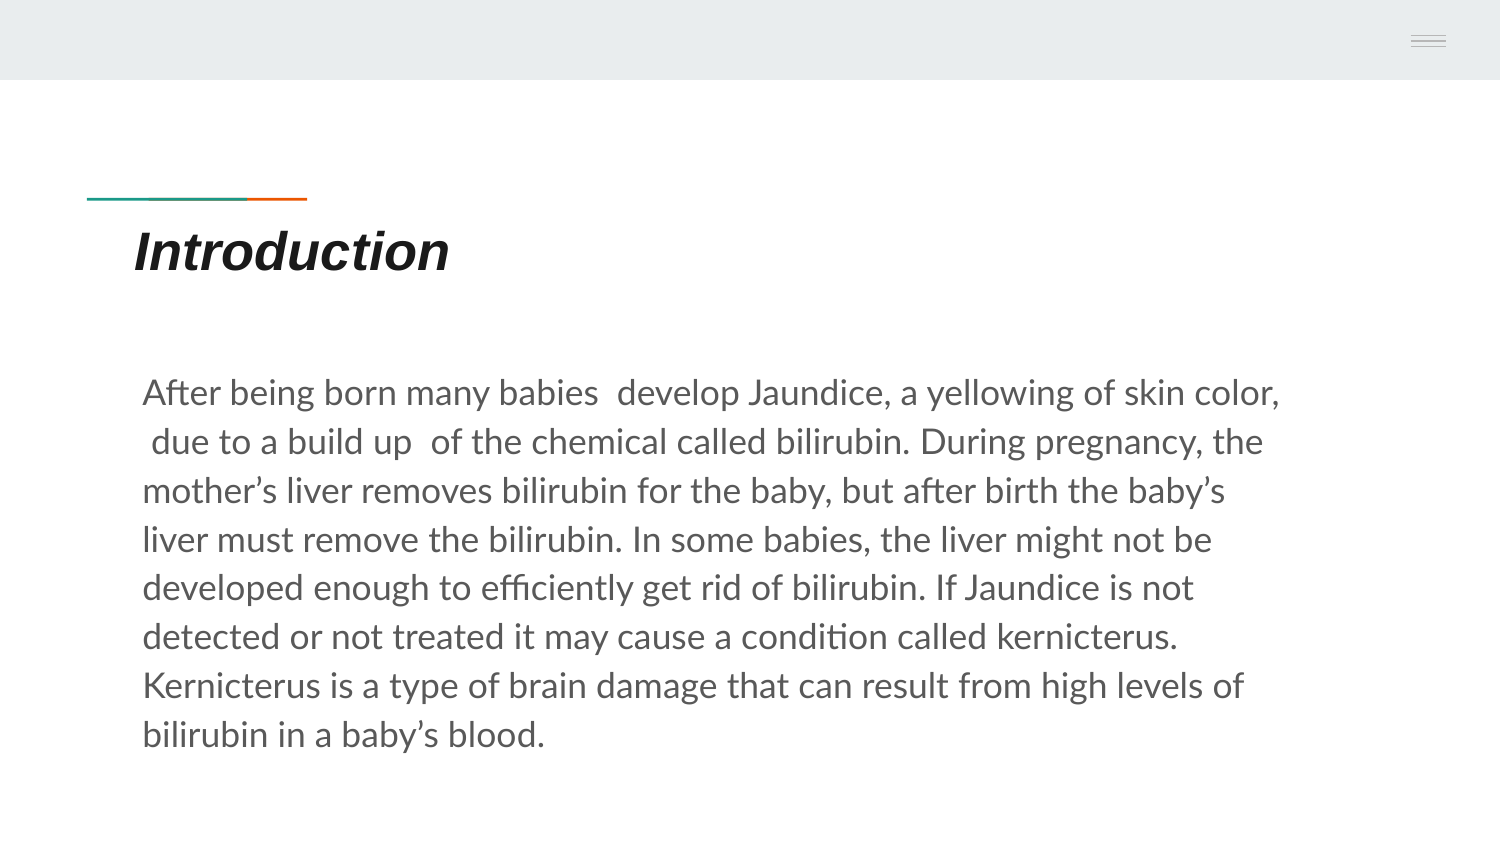

# Introduction
After being born many babies  develop Jaundice, a yellowing of skin color,  due to a build up  of the chemical called bilirubin. During pregnancy, the mother’s liver removes bilirubin for the baby, but after birth the baby’s liver must remove the bilirubin. In some babies, the liver might not be developed enough to efficiently get rid of bilirubin. If Jaundice is not detected or not treated it may cause a condition called kernicterus. Kernicterus is a type of brain damage that can result from high levels of bilirubin in a baby’s blood.